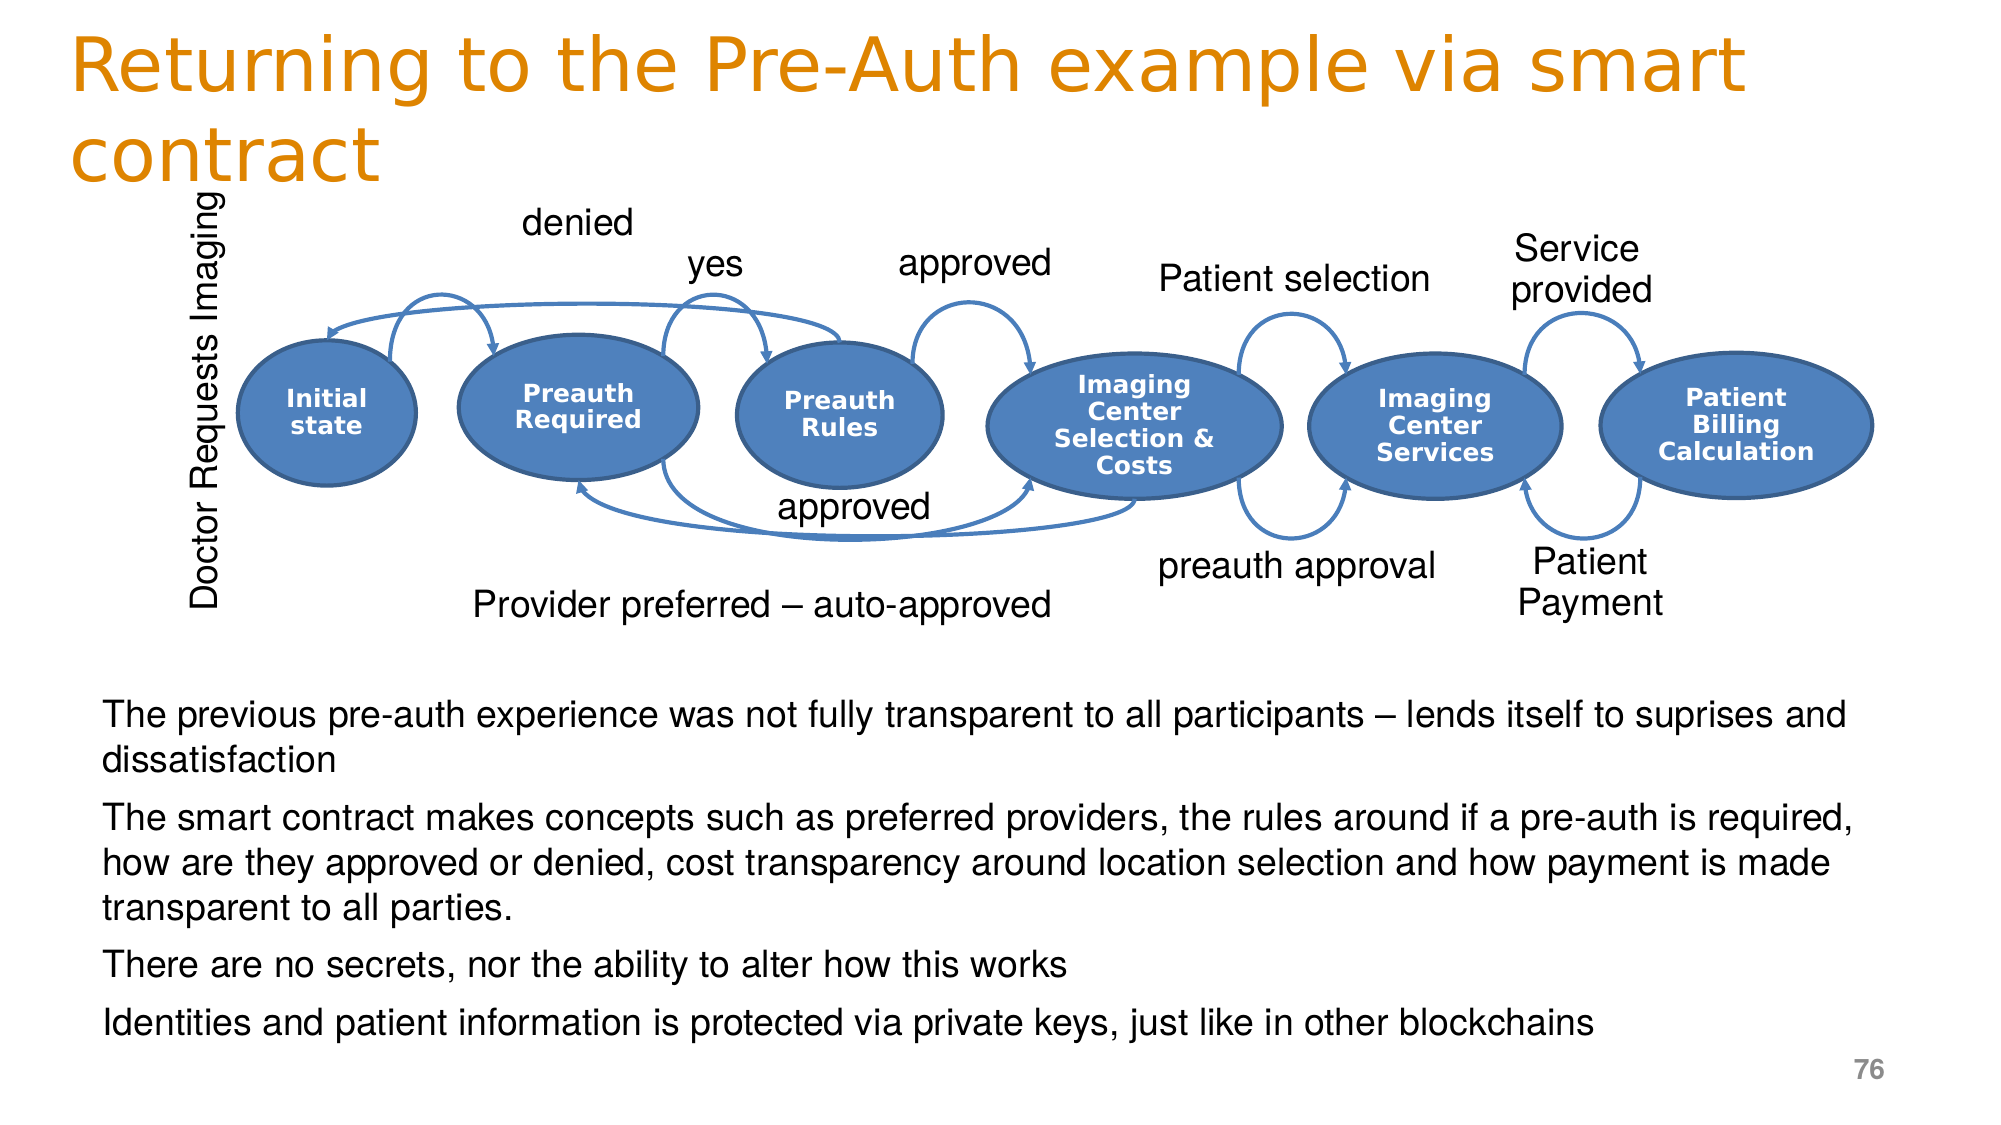

# Returning to the Pre-Auth example via smart contract
denied
Service
provided
approved
yes
Patient selection
Preauth
Required
Initial state
Preauth
Rules
Patient Billing Calculation
Imaging Center Services
Imaging
Center Selection & Costs
Doctor Requests Imaging
approved
Patient
Payment
preauth approval
Provider preferred – auto-approved
The previous pre-auth experience was not fully transparent to all participants – lends itself to suprises and dissatisfaction
The smart contract makes concepts such as preferred providers, the rules around if a pre-auth is required, how are they approved or denied, cost transparency around location selection and how payment is made transparent to all parties.
There are no secrets, nor the ability to alter how this works
Identities and patient information is protected via private keys, just like in other blockchains
76
Google Maps
GMail